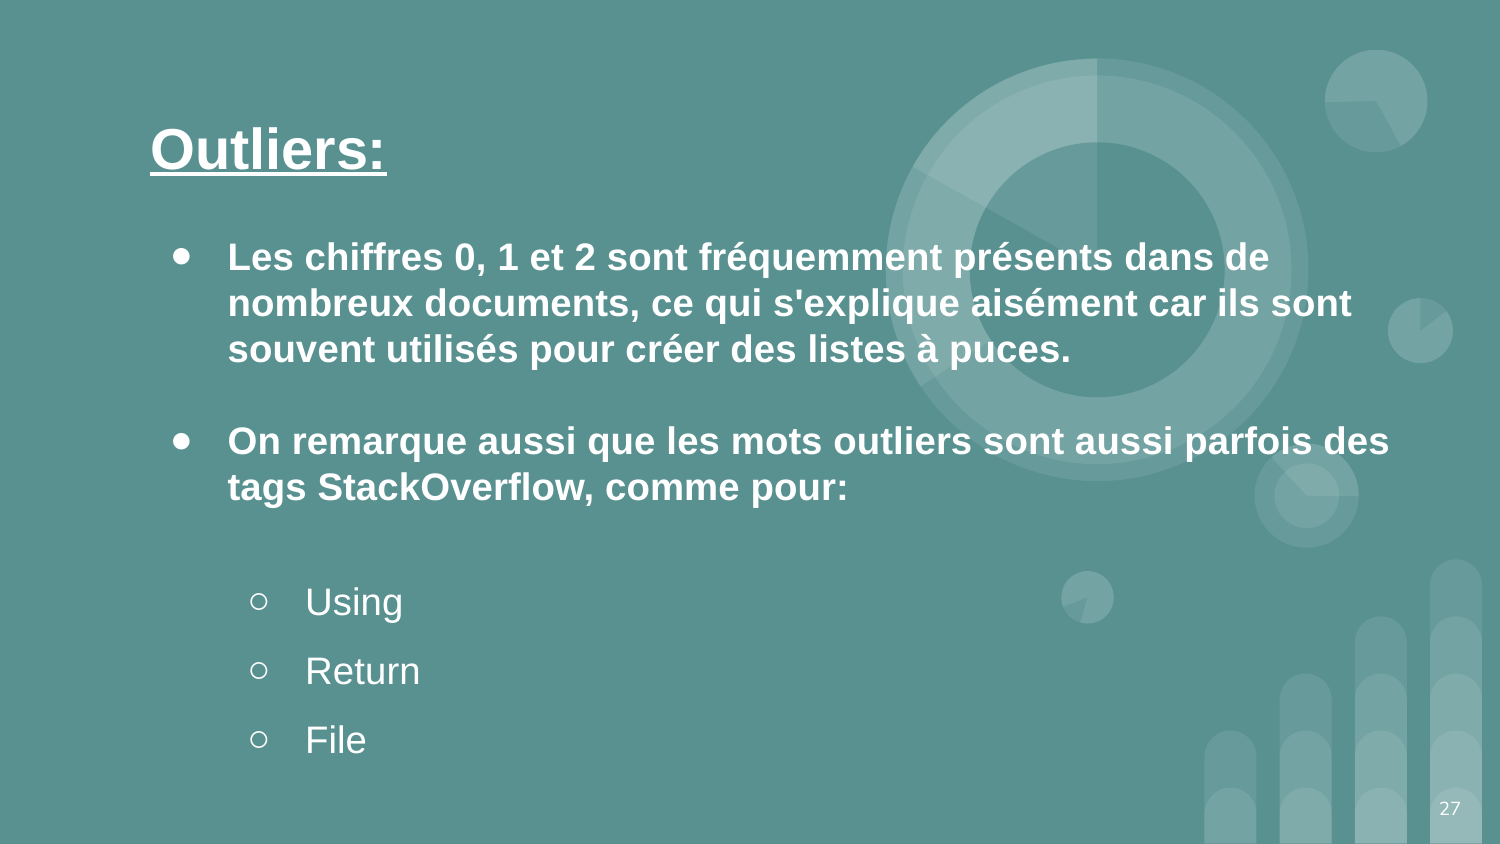

# Outliers:

Les chiffres 0, 1 et 2 sont fréquemment présents dans de nombreux documents, ce qui s'explique aisément car ils sont souvent utilisés pour créer des listes à puces.

On remarque aussi que les mots outliers sont aussi parfois des tags StackOverflow, comme pour:

Using
Return
File
27